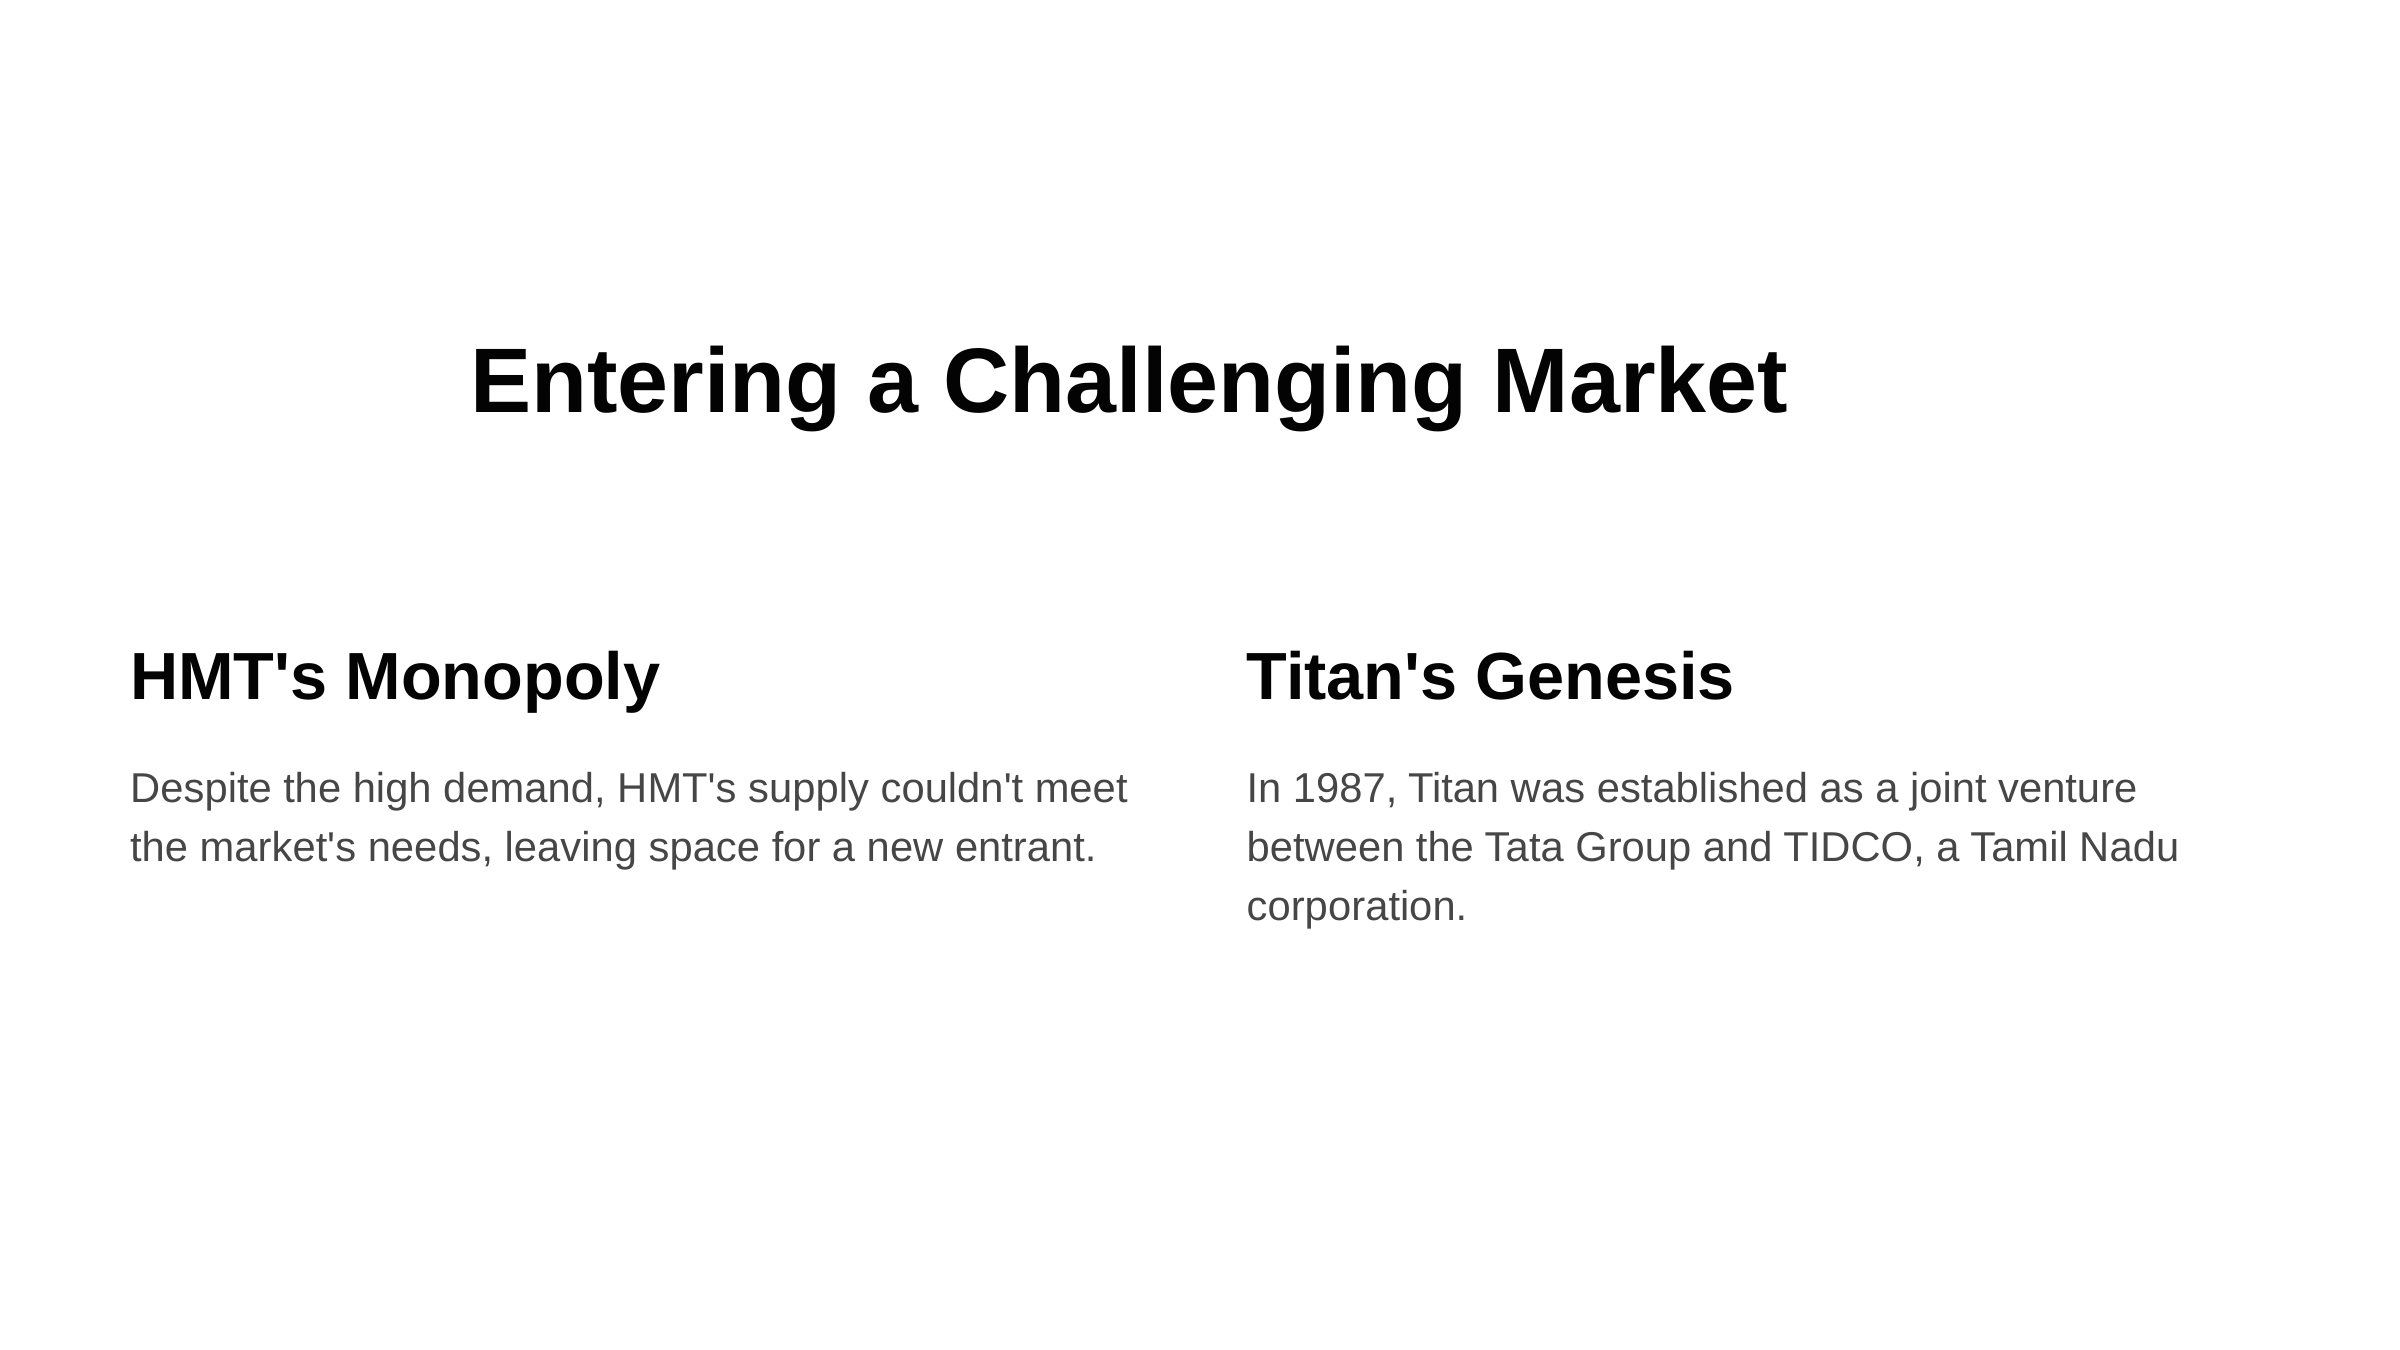

Entering a Challenging Market
HMT's Monopoly
Titan's Genesis
Despite the high demand, HMT's supply couldn't meet the market's needs, leaving space for a new entrant.
In 1987, Titan was established as a joint venture between the Tata Group and TIDCO, a Tamil Nadu corporation.